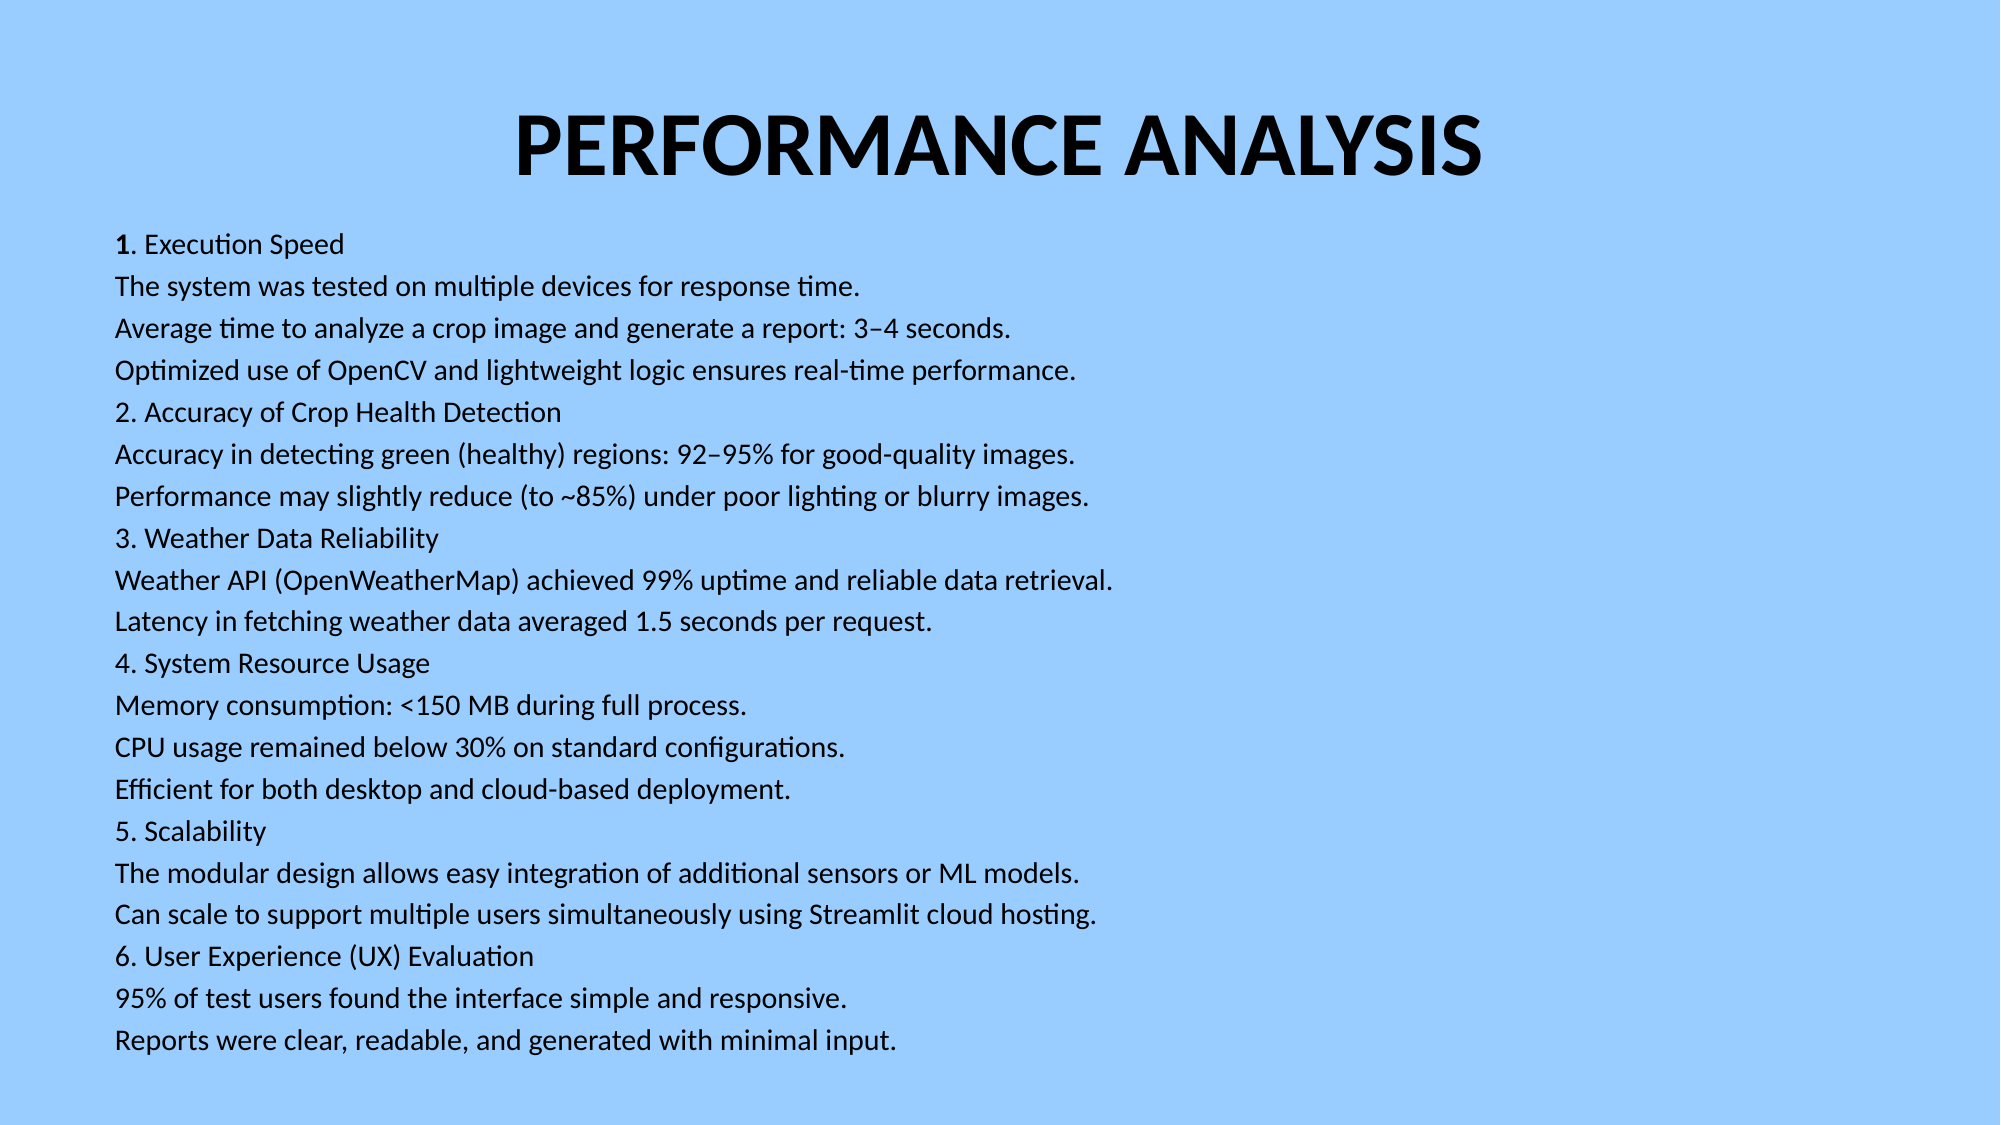

# PERFORMANCE ANALYSIS
1. Execution Speed
The system was tested on multiple devices for response time.
Average time to analyze a crop image and generate a report: 3–4 seconds.
Optimized use of OpenCV and lightweight logic ensures real-time performance.
2. Accuracy of Crop Health Detection
Accuracy in detecting green (healthy) regions: 92–95% for good-quality images.
Performance may slightly reduce (to ~85%) under poor lighting or blurry images.
3. Weather Data Reliability
Weather API (OpenWeatherMap) achieved 99% uptime and reliable data retrieval.
Latency in fetching weather data averaged 1.5 seconds per request.
4. System Resource Usage
Memory consumption: <150 MB during full process.
CPU usage remained below 30% on standard configurations.
Efficient for both desktop and cloud-based deployment.
5. Scalability
The modular design allows easy integration of additional sensors or ML models.
Can scale to support multiple users simultaneously using Streamlit cloud hosting.
6. User Experience (UX) Evaluation
95% of test users found the interface simple and responsive.
Reports were clear, readable, and generated with minimal input.